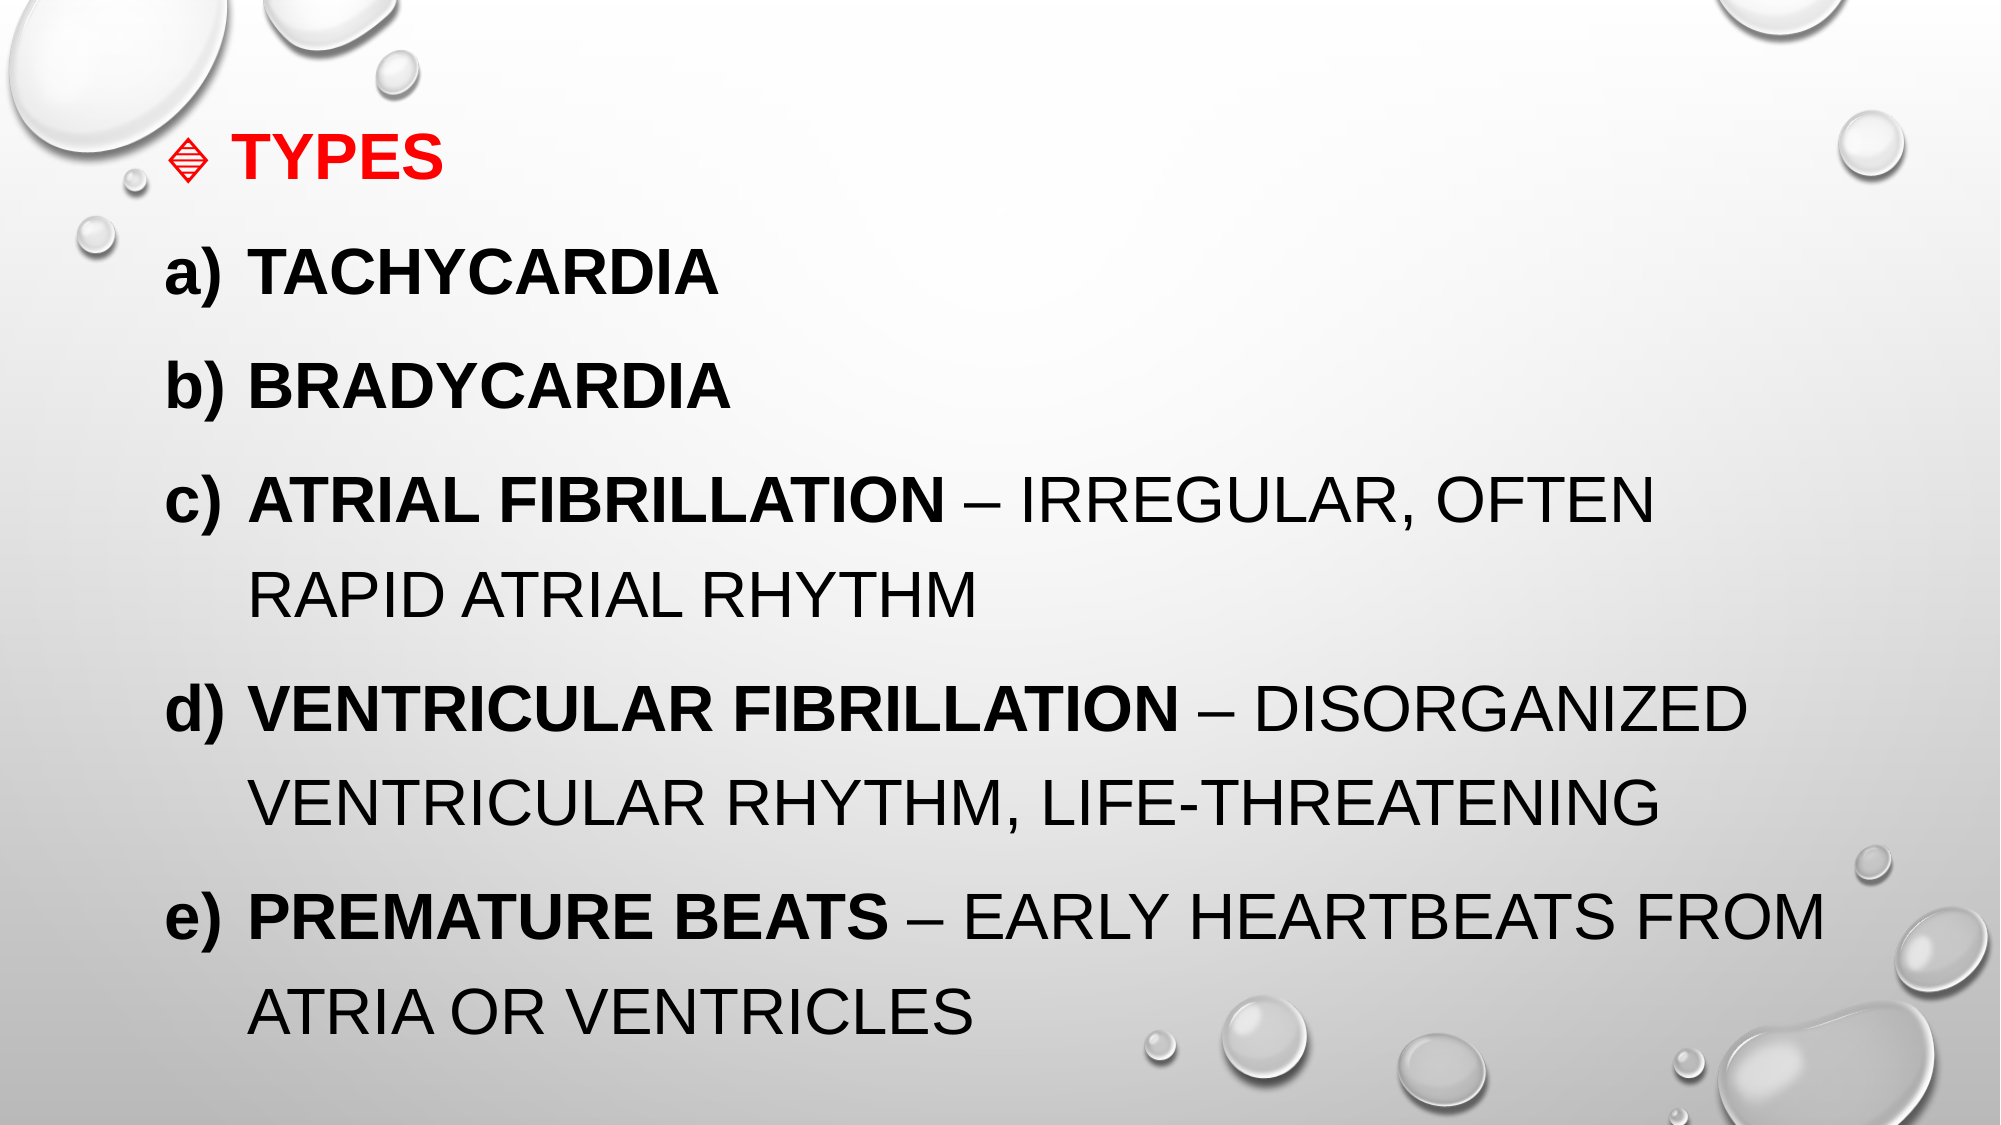

🔹 Types
Tachycardia
Bradycardia
Atrial Fibrillation – Irregular, often rapid atrial rhythm
Ventricular Fibrillation – Disorganized ventricular rhythm, life-threatening
Premature Beats – Early heartbeats from atria or ventricles